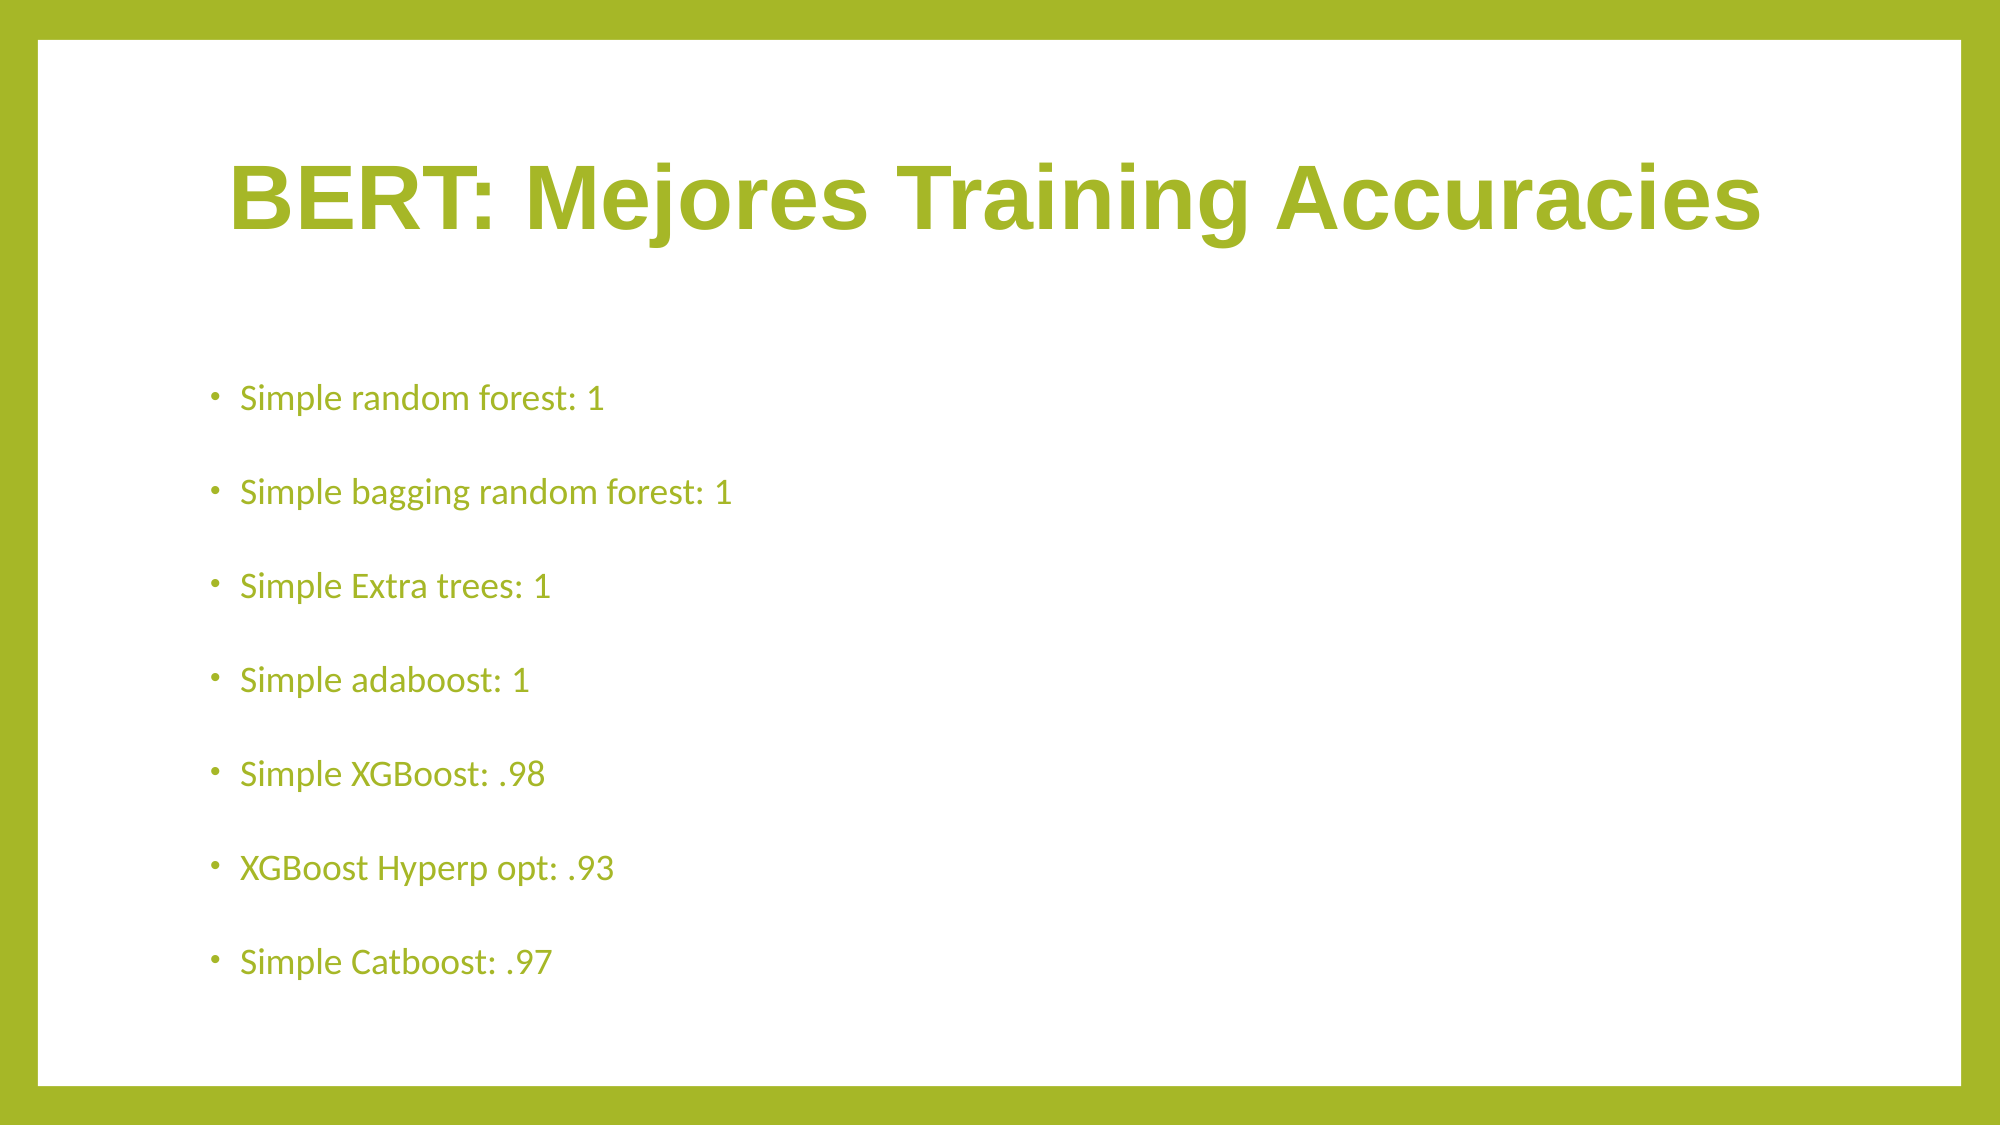

# BERT: Mejores Training Accuracies
Simple random forest: 1
Simple bagging random forest: 1
Simple Extra trees: 1
Simple adaboost: 1
Simple XGBoost: .98
XGBoost Hyperp opt: .93
Simple Catboost: .97